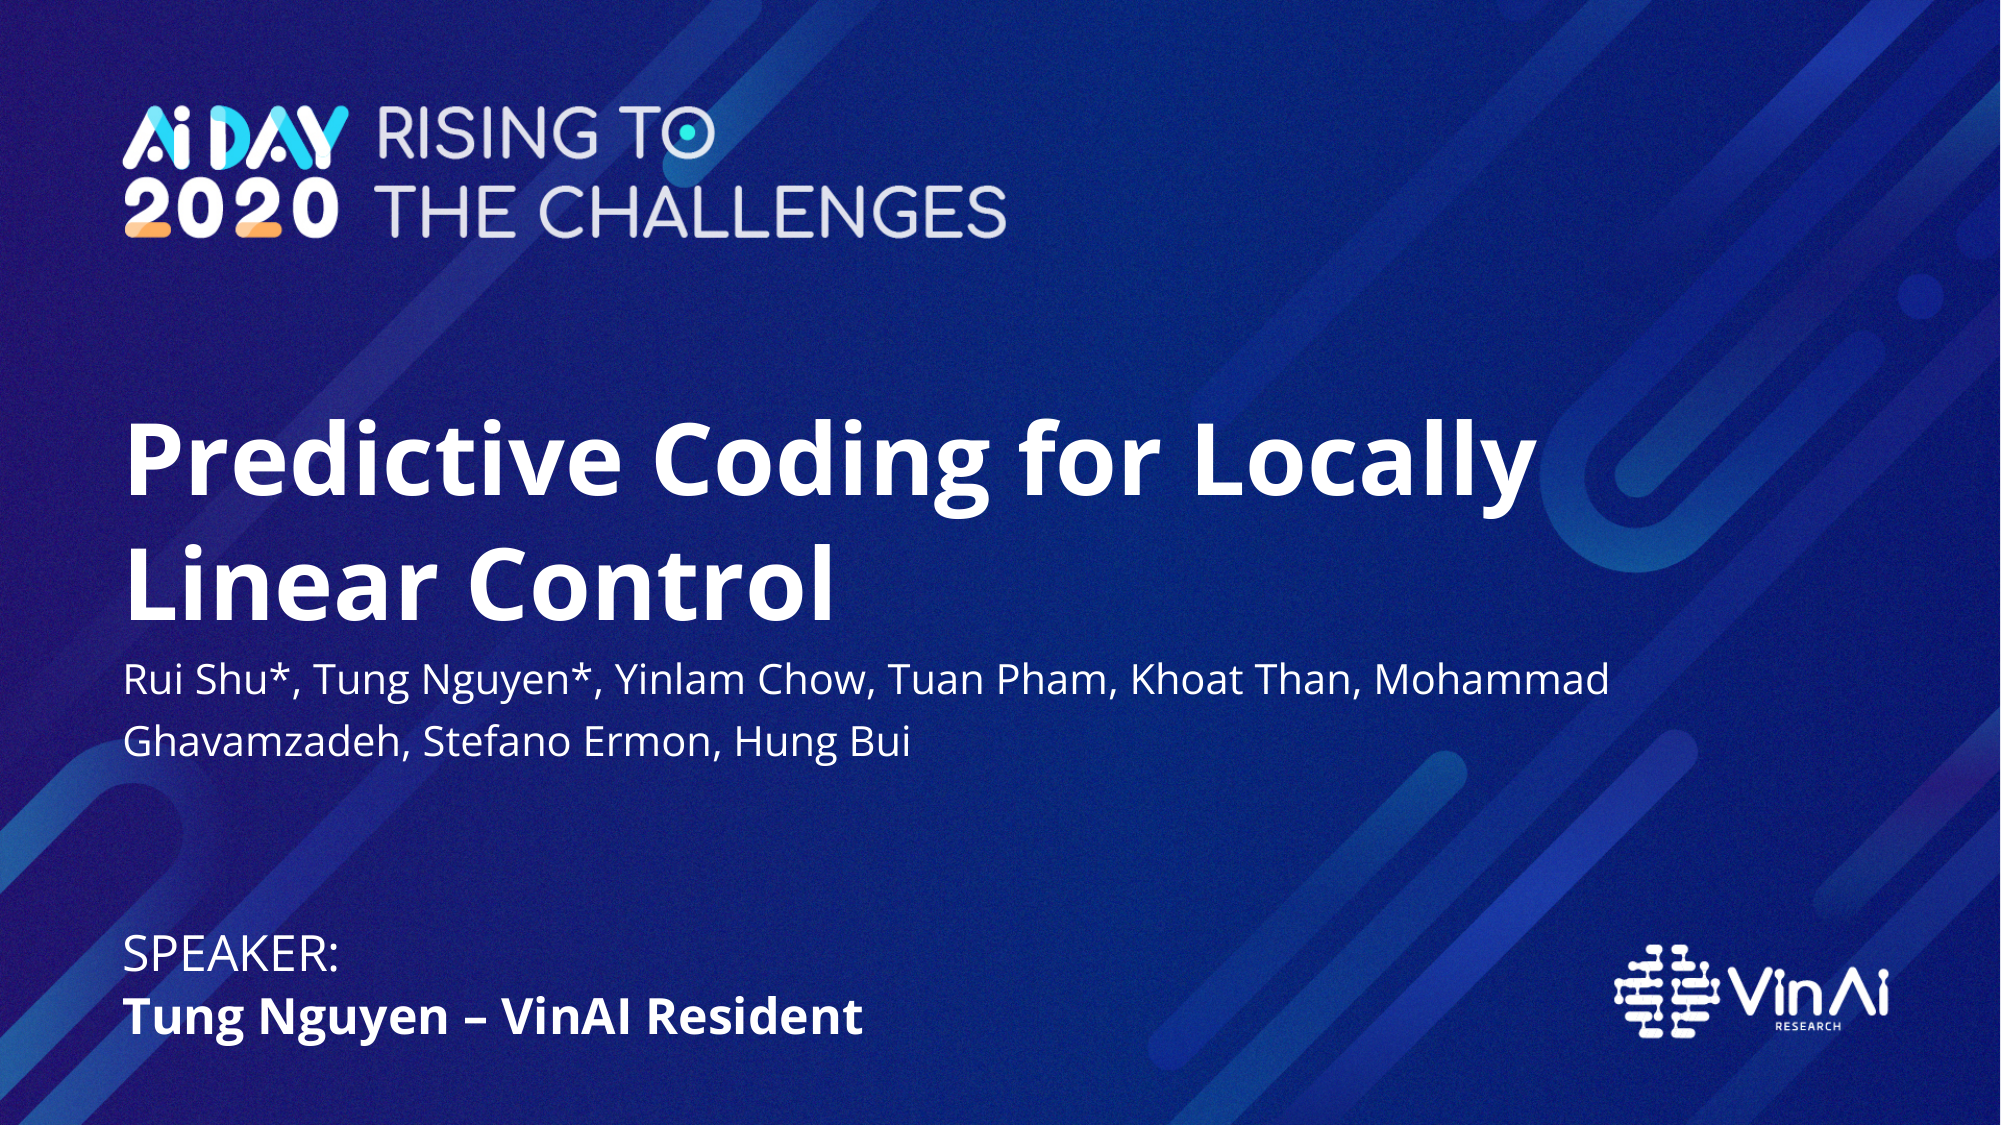

Predictive Coding for Locally
Linear Control
Rui Shu*, Tung Nguyen*, Yinlam Chow, Tuan Pham, Khoat Than, Mohammad Ghavamzadeh, Stefano Ermon, Hung Bui
SPEAKER:
Tung Nguyen – VinAI Resident